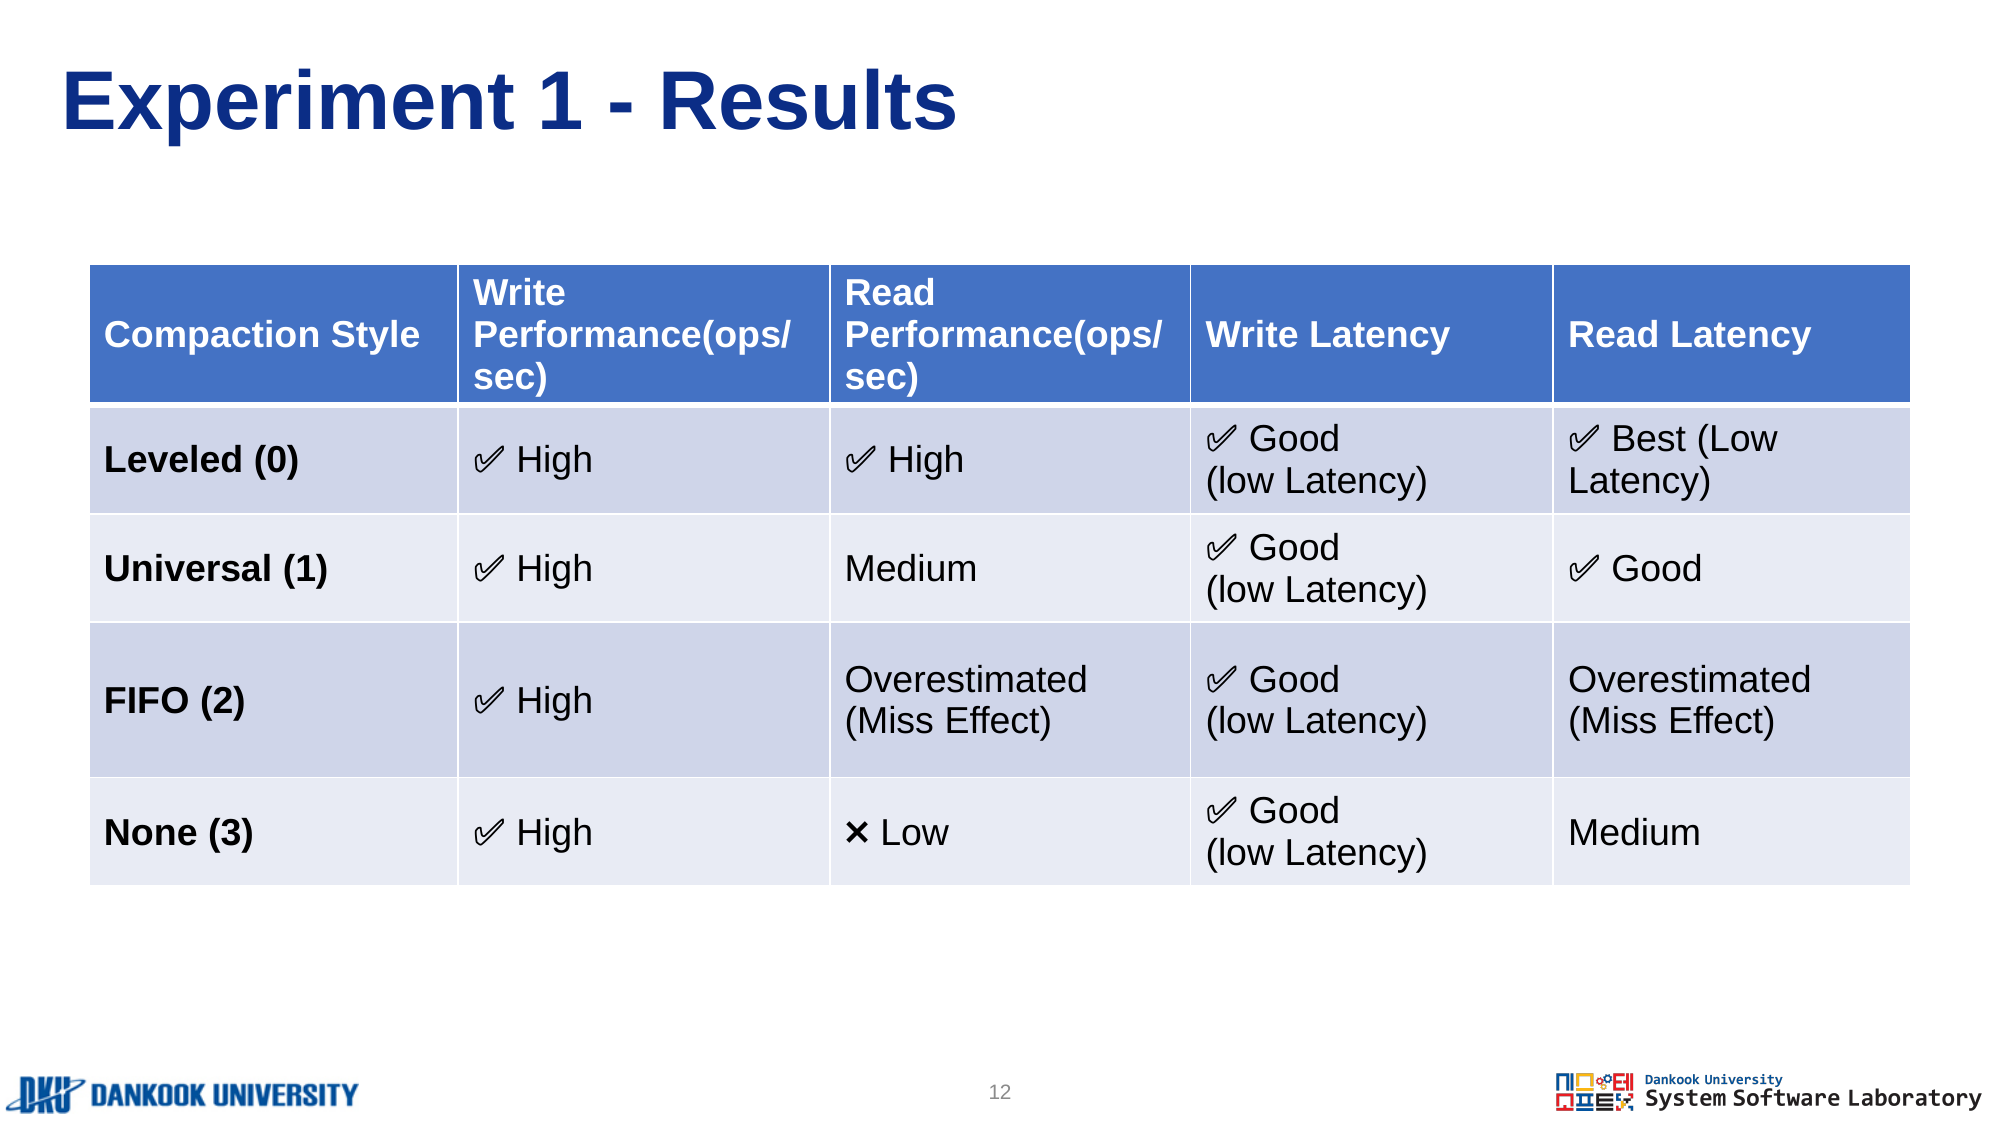

# Experiment 1 - Results
| Compaction Style | Write Performance(ops/sec) | Read Performance(ops/sec) | Write Latency | Read Latency |
| --- | --- | --- | --- | --- |
| Leveled (0) | ✅ High | ✅ High | ✅ Good (low Latency) | ✅ Best (Low Latency) |
| Universal (1) | ✅ High | Medium | ✅ Good (low Latency) | ✅ Good |
| FIFO (2) | ✅ High | Overestimated (Miss Effect) | ✅ Good (low Latency) | Overestimated (Miss Effect) |
| None (3) | ✅ High | ❌ Low | ✅ Good (low Latency) | Medium |
12